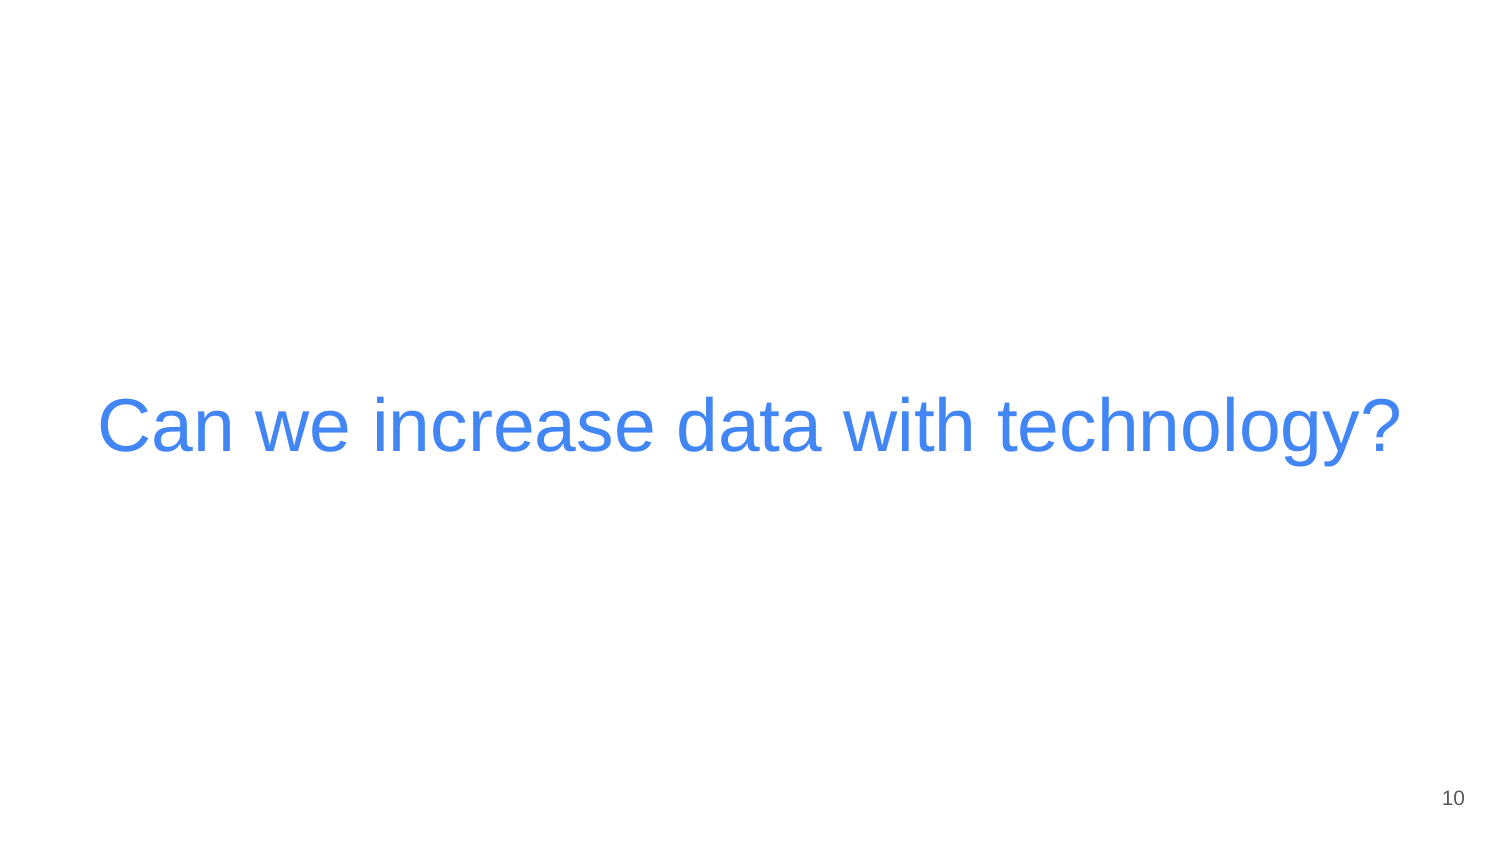

# Can we increase data with technology?
10